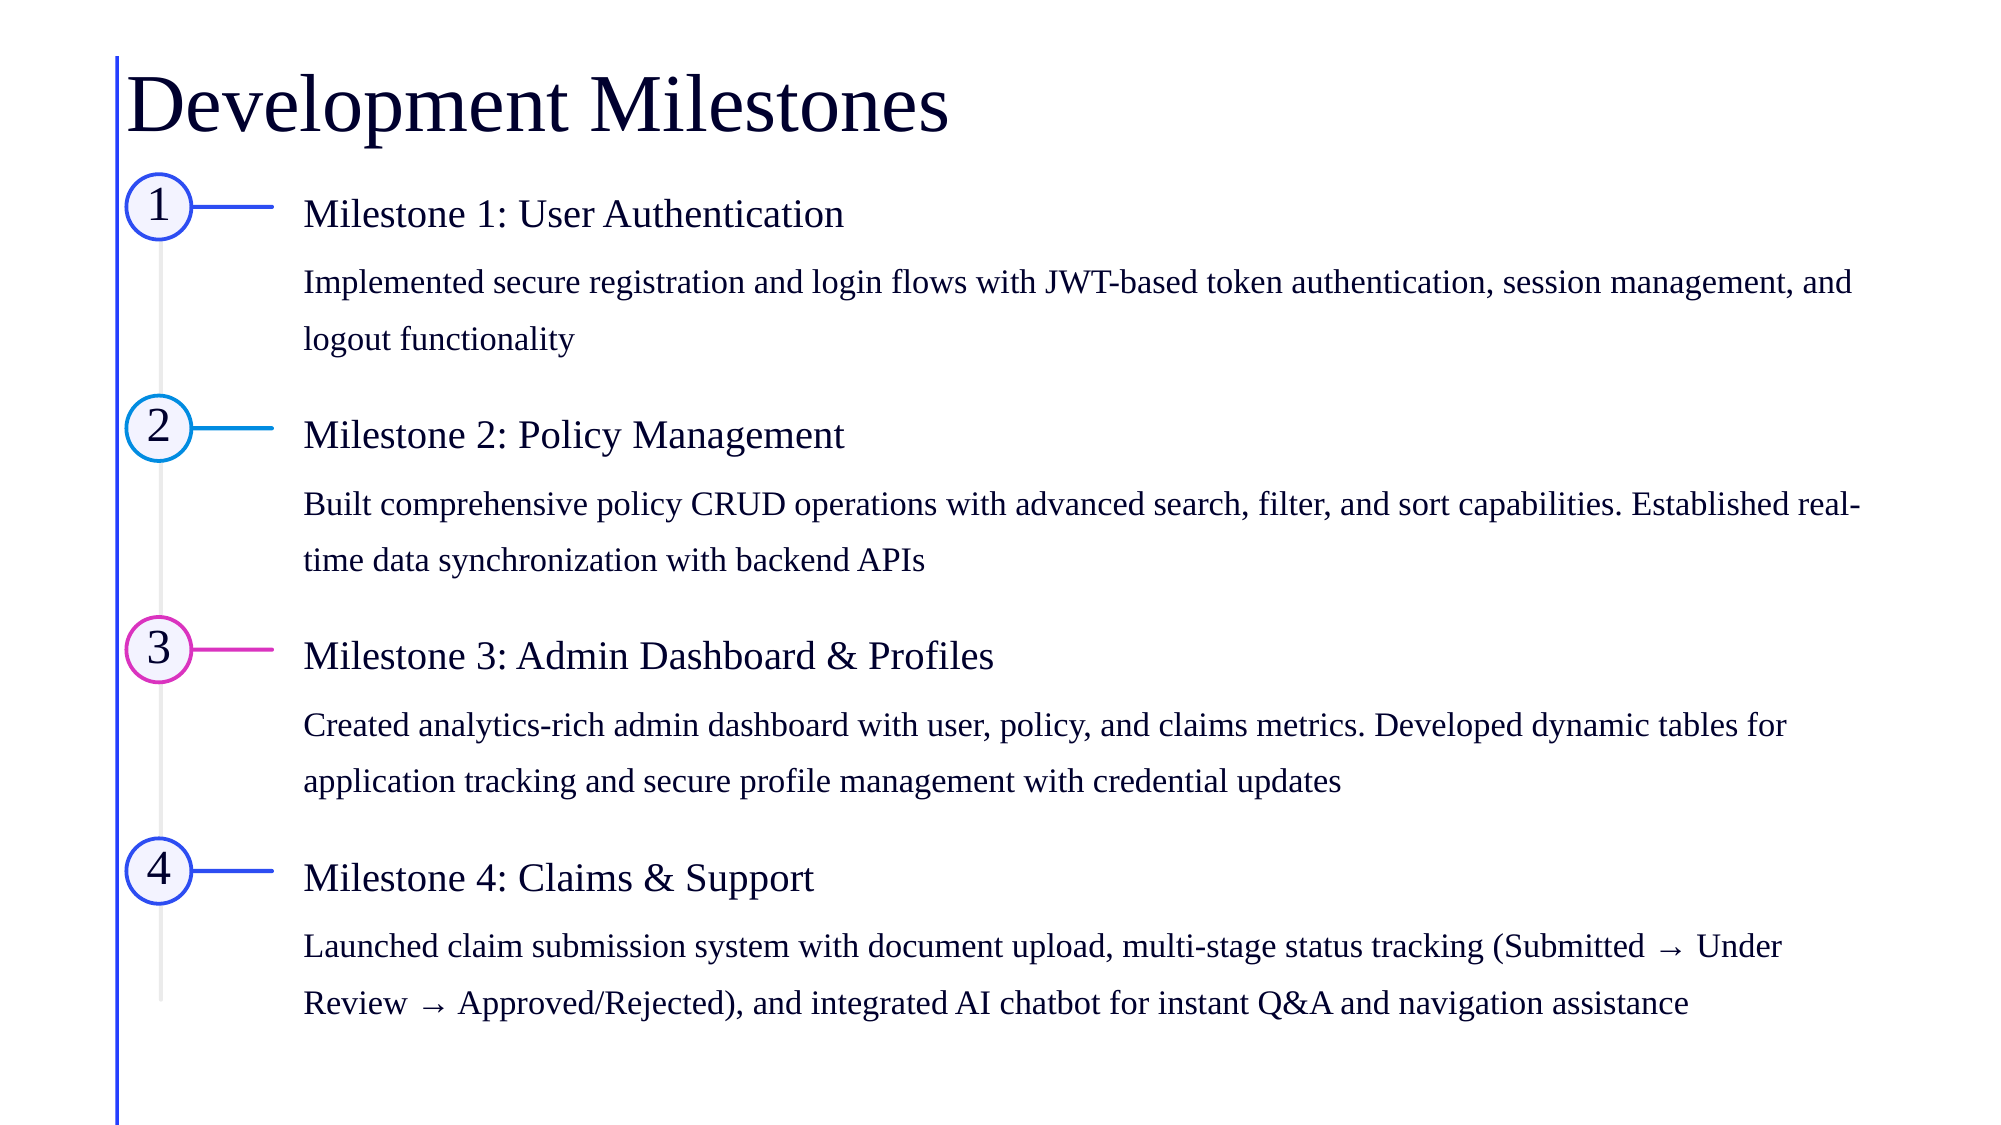

Development Milestones

1
Milestone 1: User Authentication

Implemented secure registration and login flows with JWT-based token authentication, session management, and logout functionality

2
Milestone 2: Policy Management

Built comprehensive policy CRUD operations with advanced search, filter, and sort capabilities. Established real-time data synchronization with backend APIs

3
Milestone 3: Admin Dashboard & Profiles

Created analytics-rich admin dashboard with user, policy, and claims metrics. Developed dynamic tables for application tracking and secure profile management with credential updates

4
Milestone 4: Claims & Support

Launched claim submission system with document upload, multi-stage status tracking (Submitted → Under Review → Approved/Rejected), and integrated AI chatbot for instant Q&A and navigation assistance